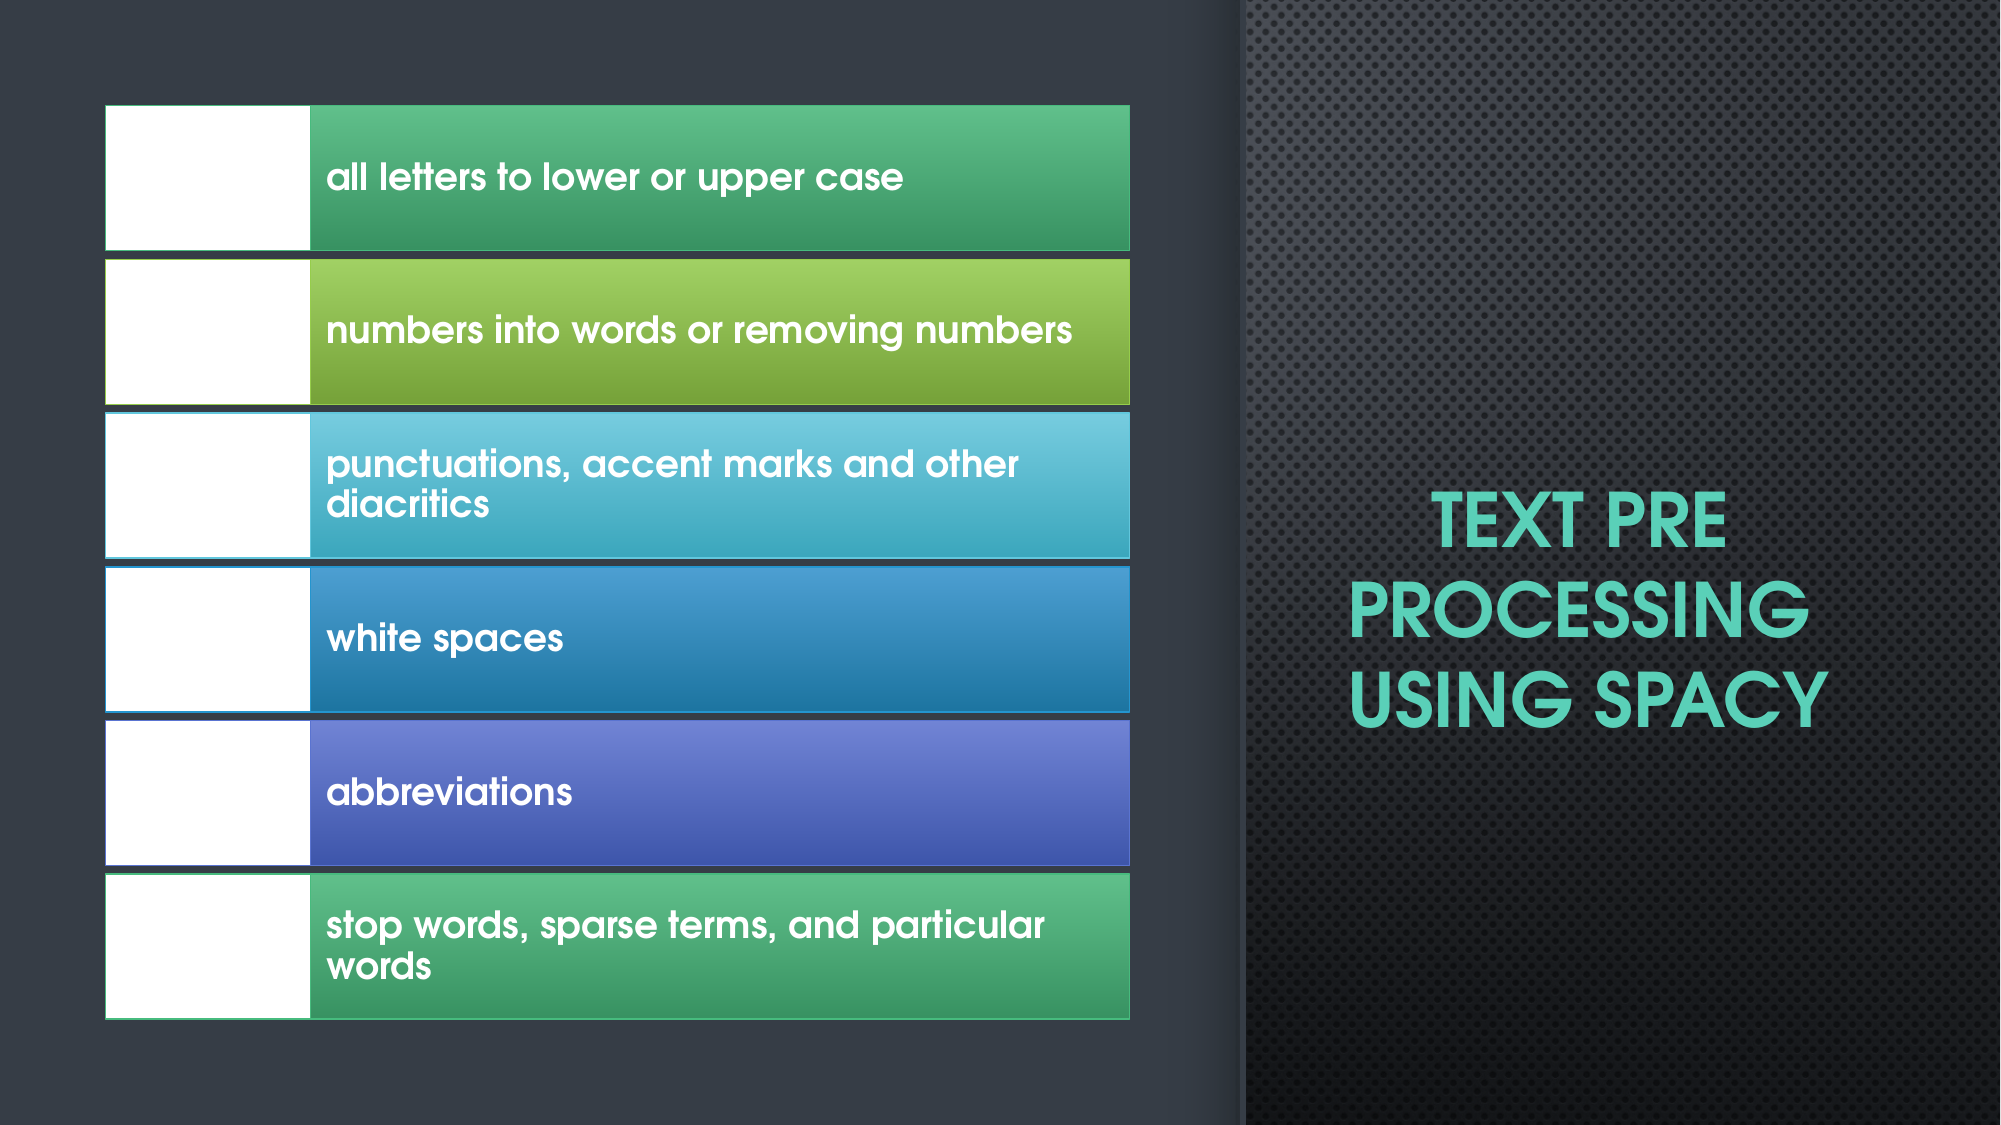

# Text Pre processing using spaCy
all letters to lower or upper case
Converting
numbers into words or removing numbers
Converting
punctuations, accent marks and other diacritics
Removing
white spaces
Removing
abbreviations
Expanding
stop words, sparse terms, and particular words
Removing